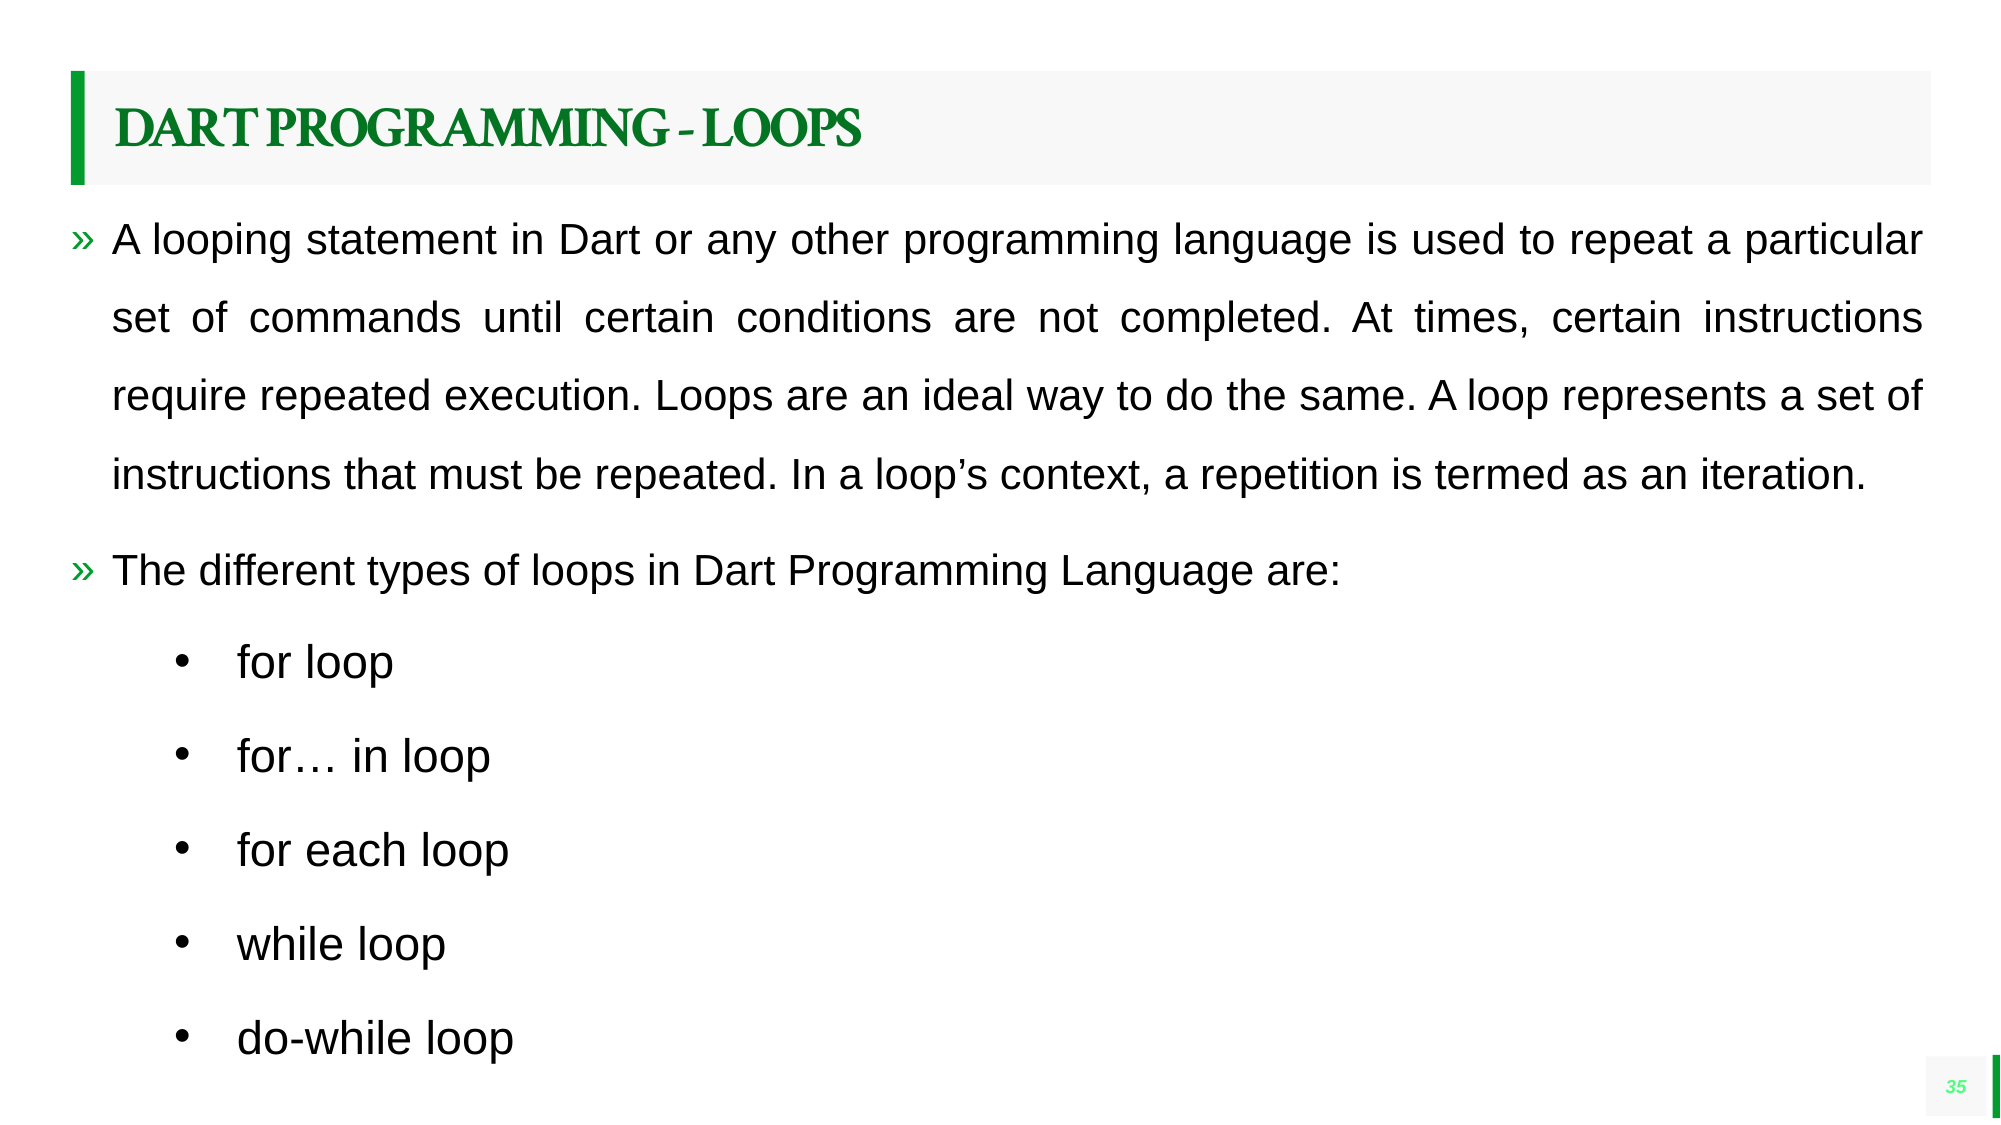

# DART PROGRAMMING - LOOPS
A looping statement in Dart or any other programming language is used to repeat a particular set of commands until certain conditions are not completed. At times, certain instructions require repeated execution. Loops are an ideal way to do the same. A loop represents a set of instructions that must be repeated. In a loop’s context, a repetition is termed as an iteration.
The different types of loops in Dart Programming Language are:
for loop
for… in loop
for each loop
while loop
do-while loop
35